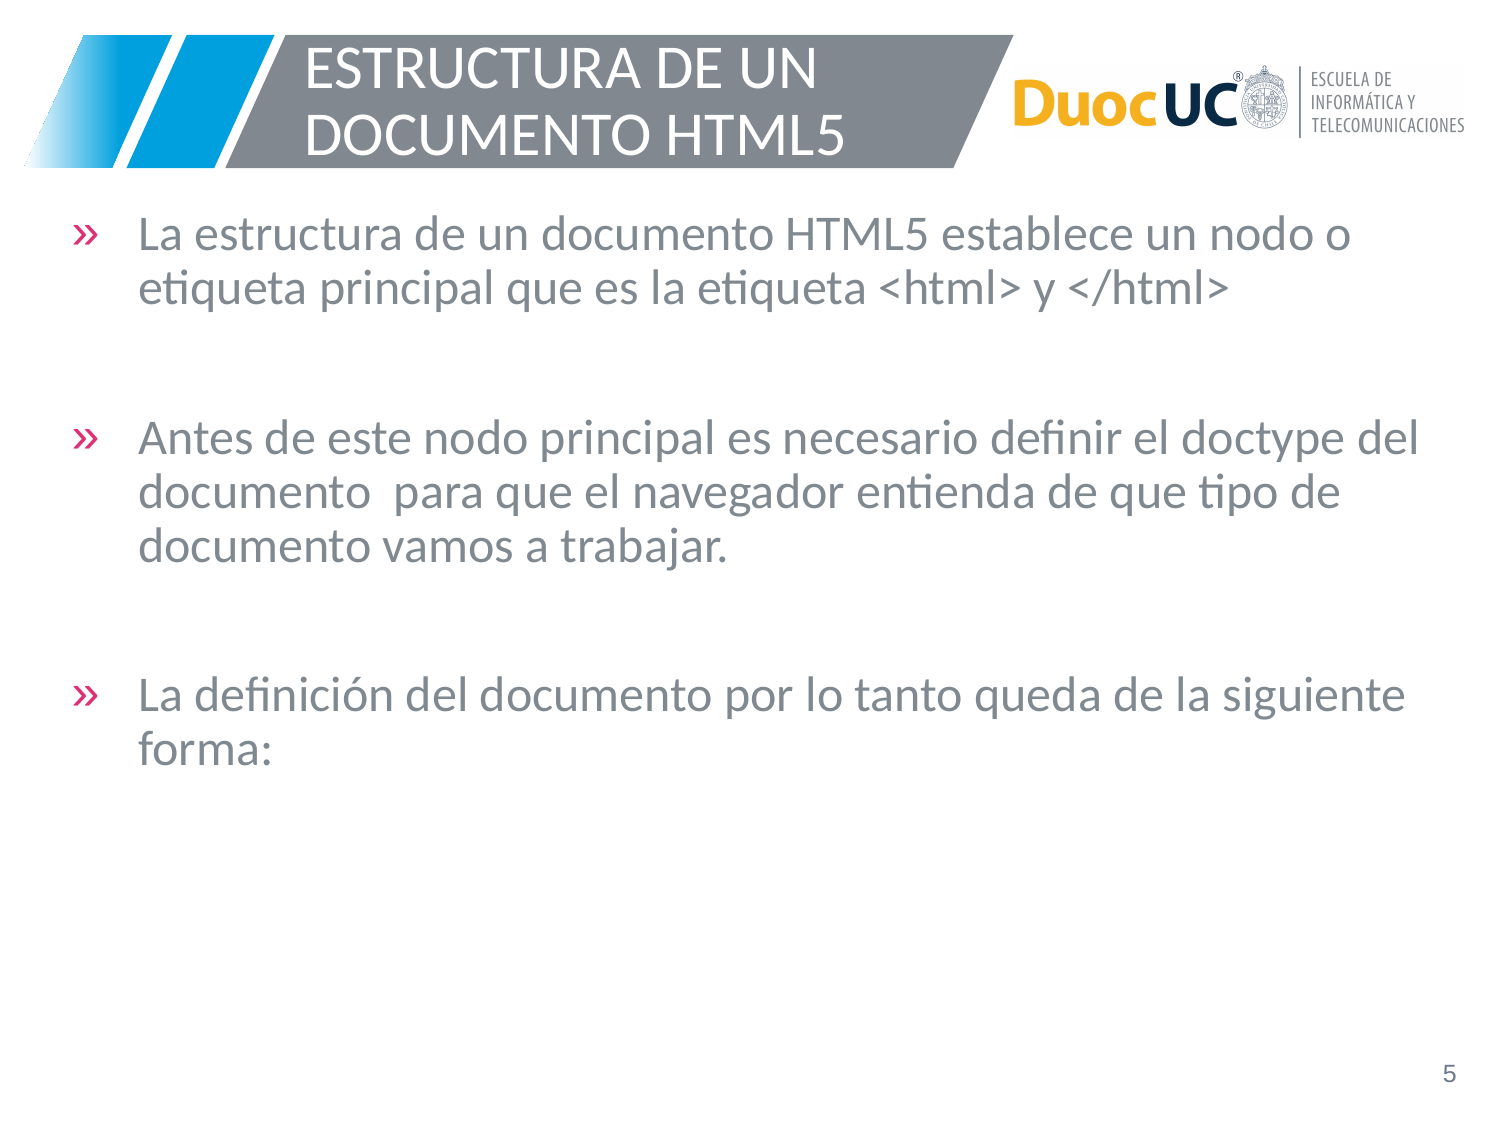

# ESTRUCTURA DE UN DOCUMENTO HTML5
La estructura de un documento HTML5 establece un nodo o etiqueta principal que es la etiqueta <html> y </html>

Antes de este nodo principal es necesario definir el doctype del documento  para que el navegador entienda de que tipo de documento vamos a trabajar.

La definición del documento por lo tanto queda de la siguiente forma: